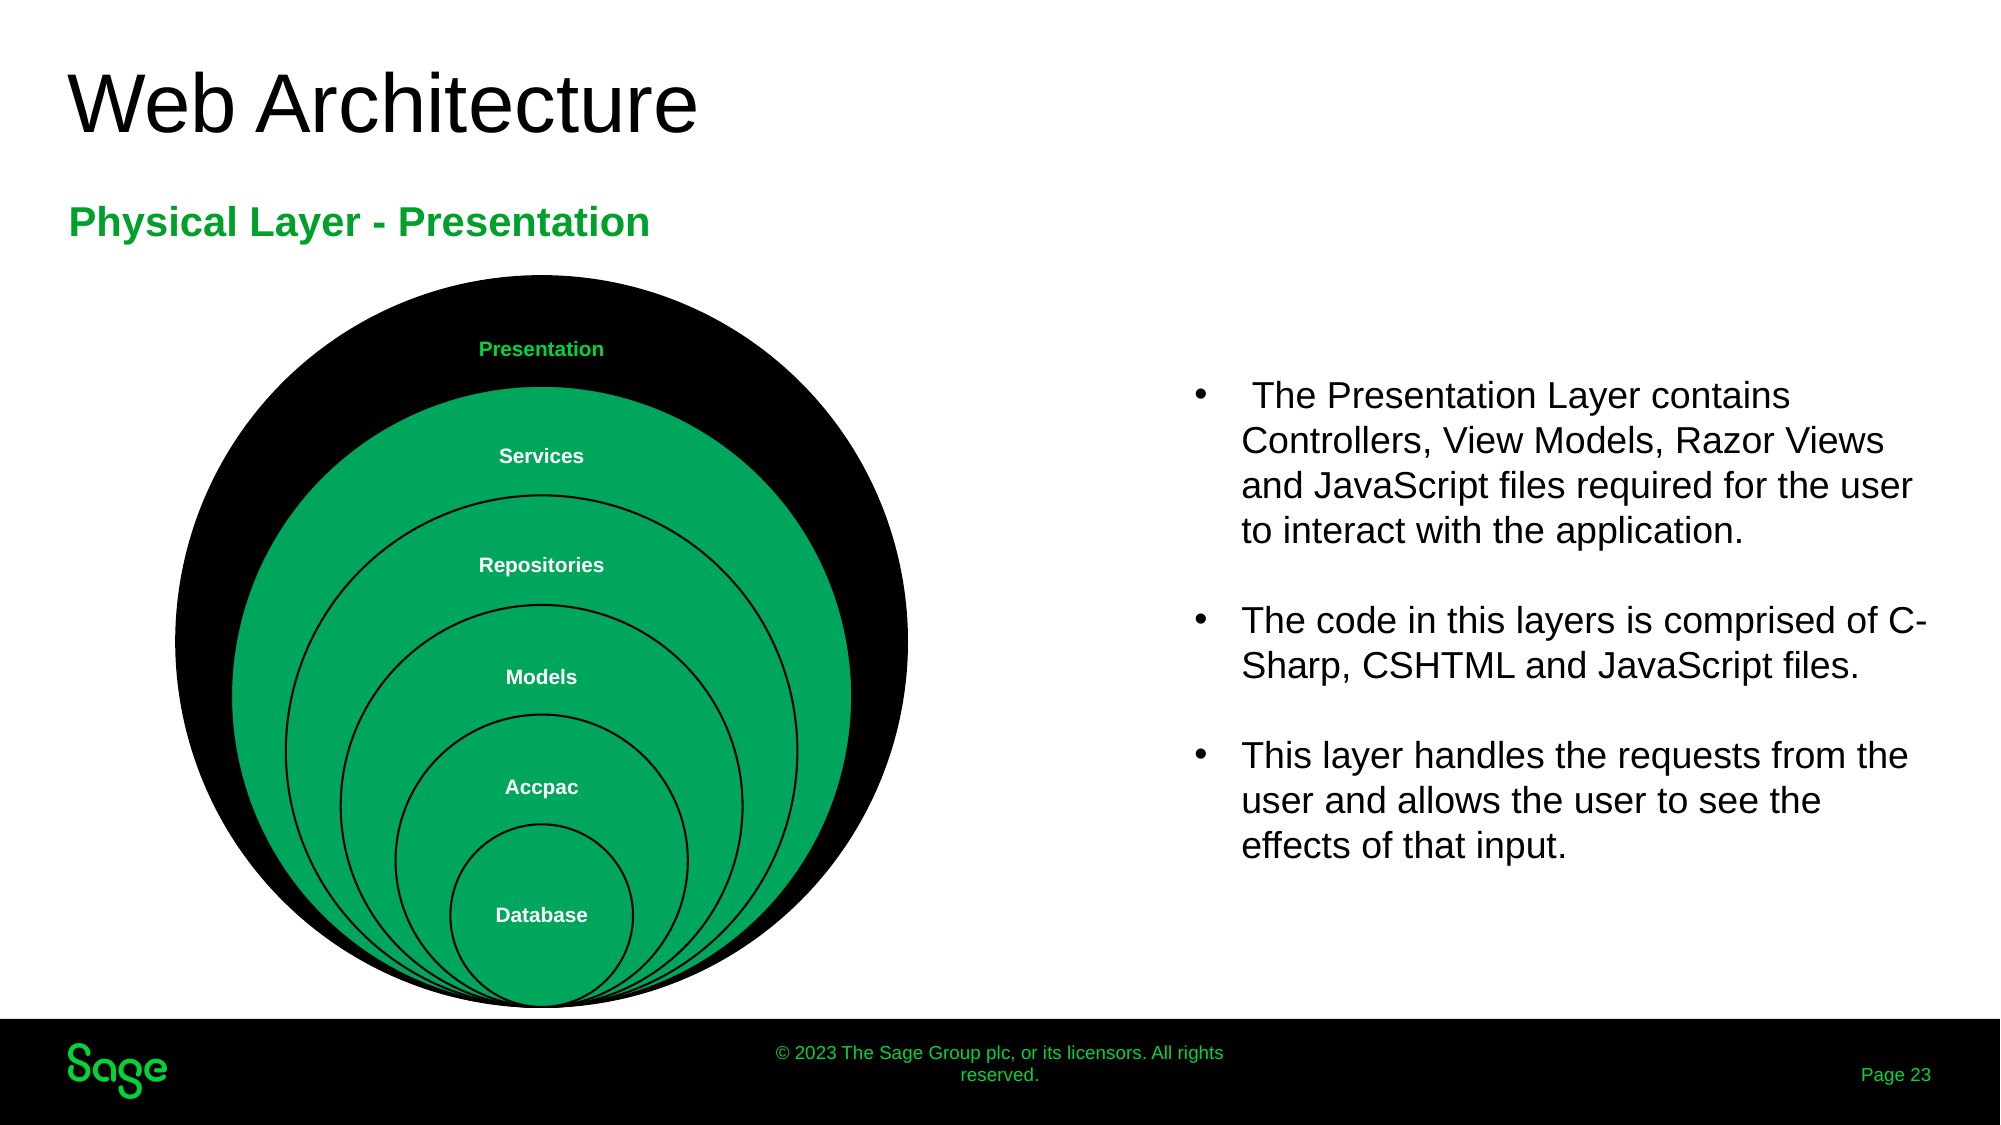

# Web Architecture
Physical Layer - Presentation
Presentation
Services
Repositories
Models
Accpac
Database
Web Screens
 The Presentation Layer contains Controllers, View Models, Razor Views and JavaScript files required for the user to interact with the application.

The code in this layers is comprised of C-Sharp, CSHTML and JavaScript files.

This layer handles the requests from the user and allows the user to see the effects of that input.

Page 23